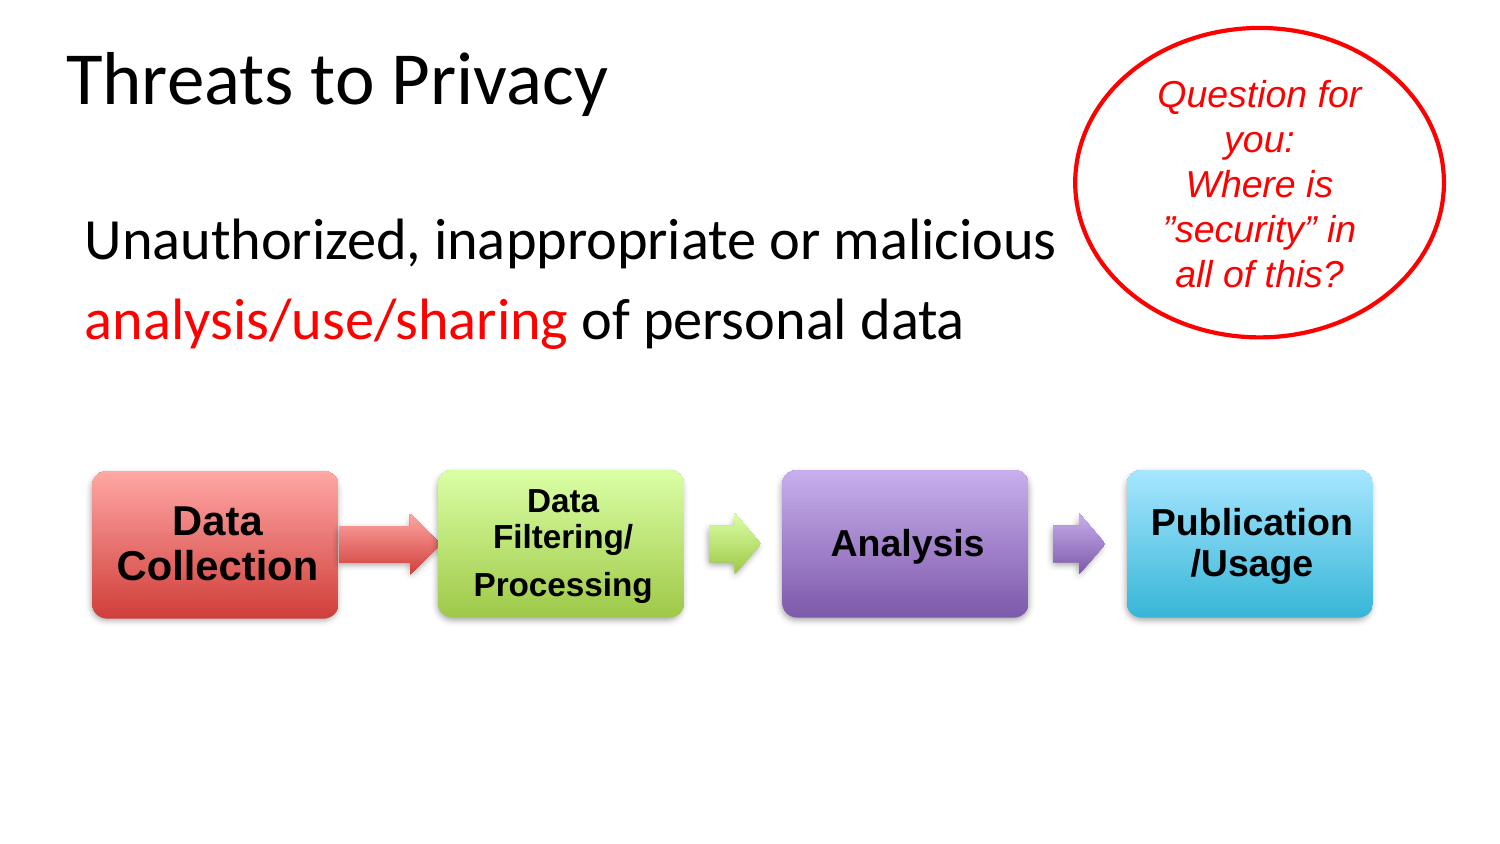

# Threats to Privacy
Question for you:
Where is ”security” in all of this?
Unauthorized, inappropriate or malicious analysis/use/sharing of personal data
Data Collection

Data Filtering/
Processing

Analysis

Publication/Usage